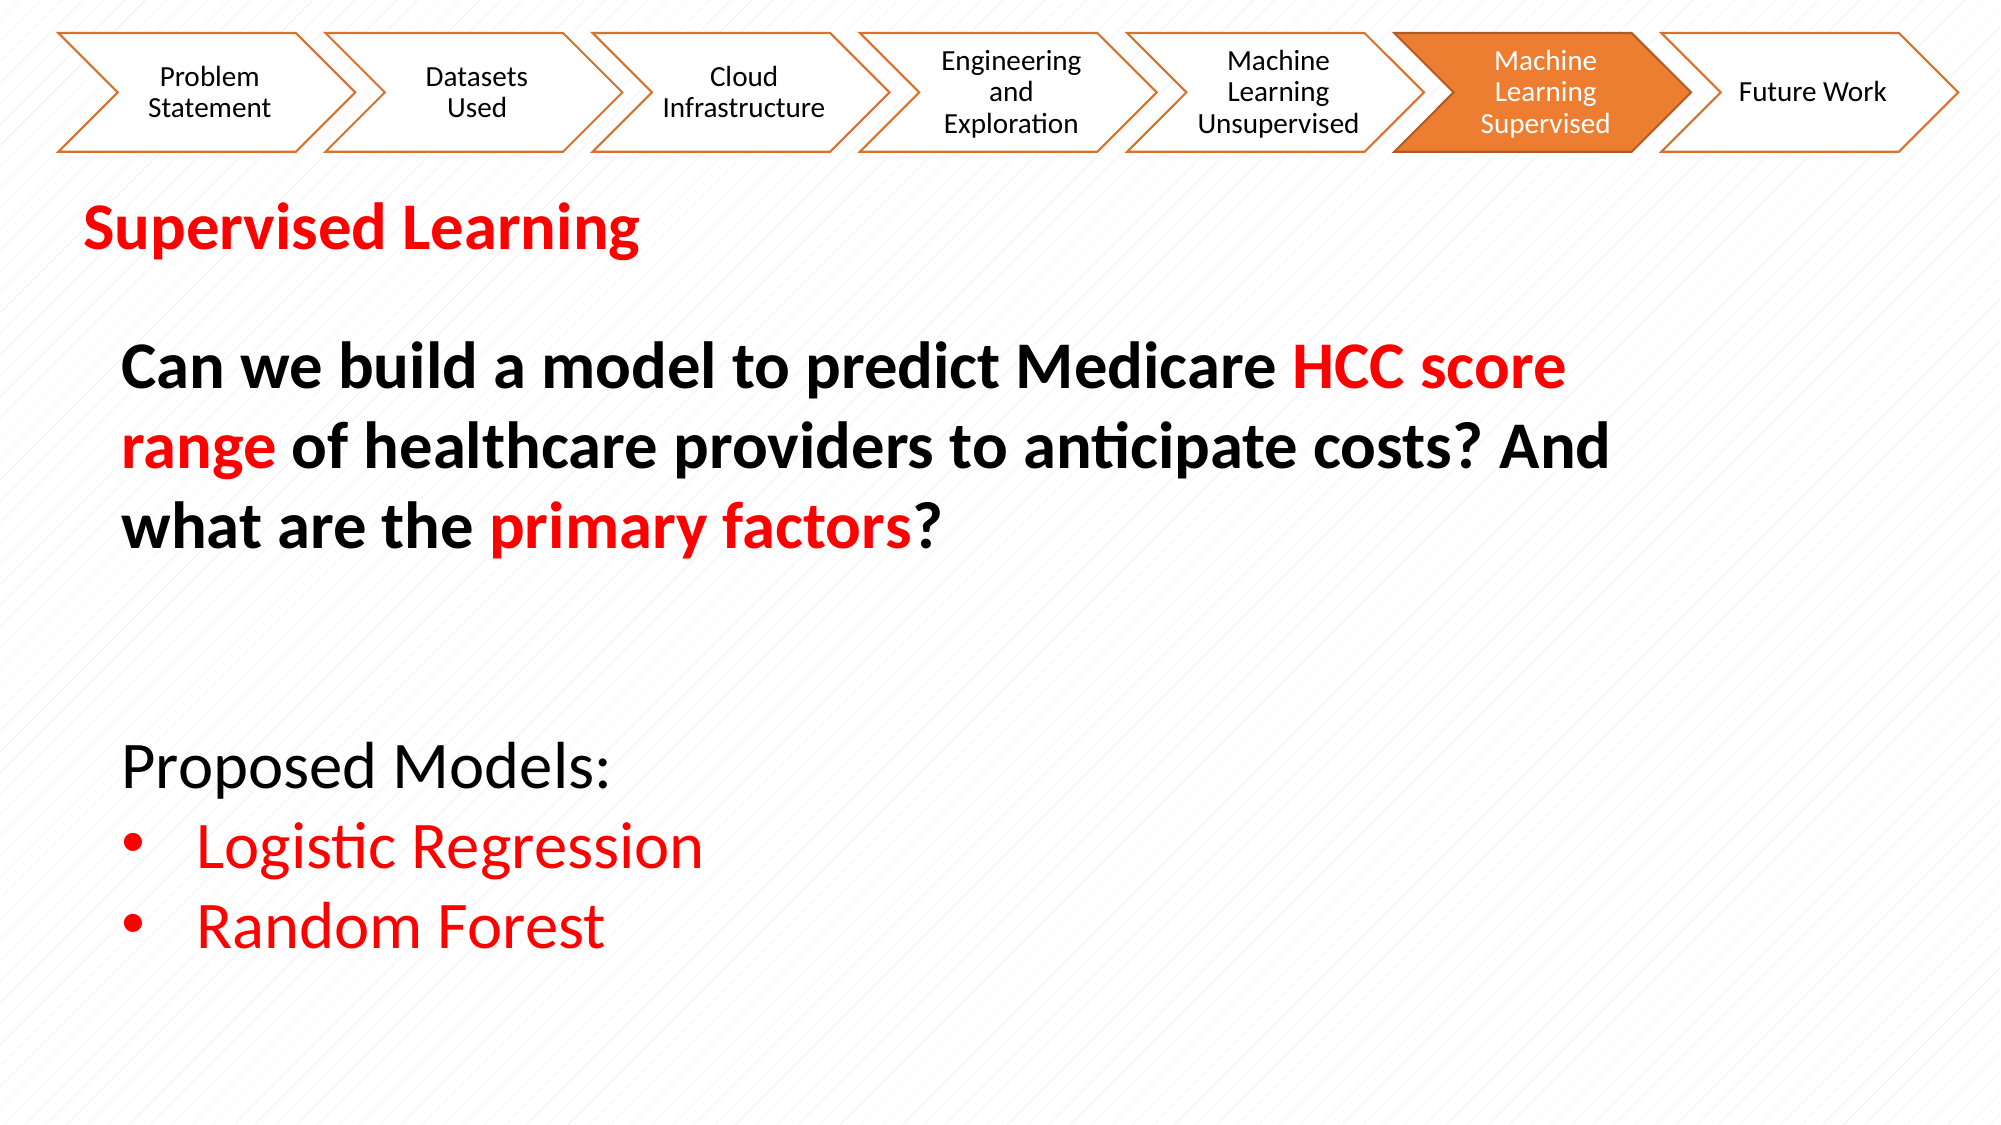

Problem Statement
Datasets Used
Cloud Infrastructure
Engineering and Exploration
Machine Learning Unsupervised
Machine Learning Supervised
Future Work
# Supervised Learning
Can we build a model to predict Medicare HCC score range of healthcare providers to anticipate costs? And what are the primary factors? ​

Proposed Models:
Logistic Regression
Random Forest